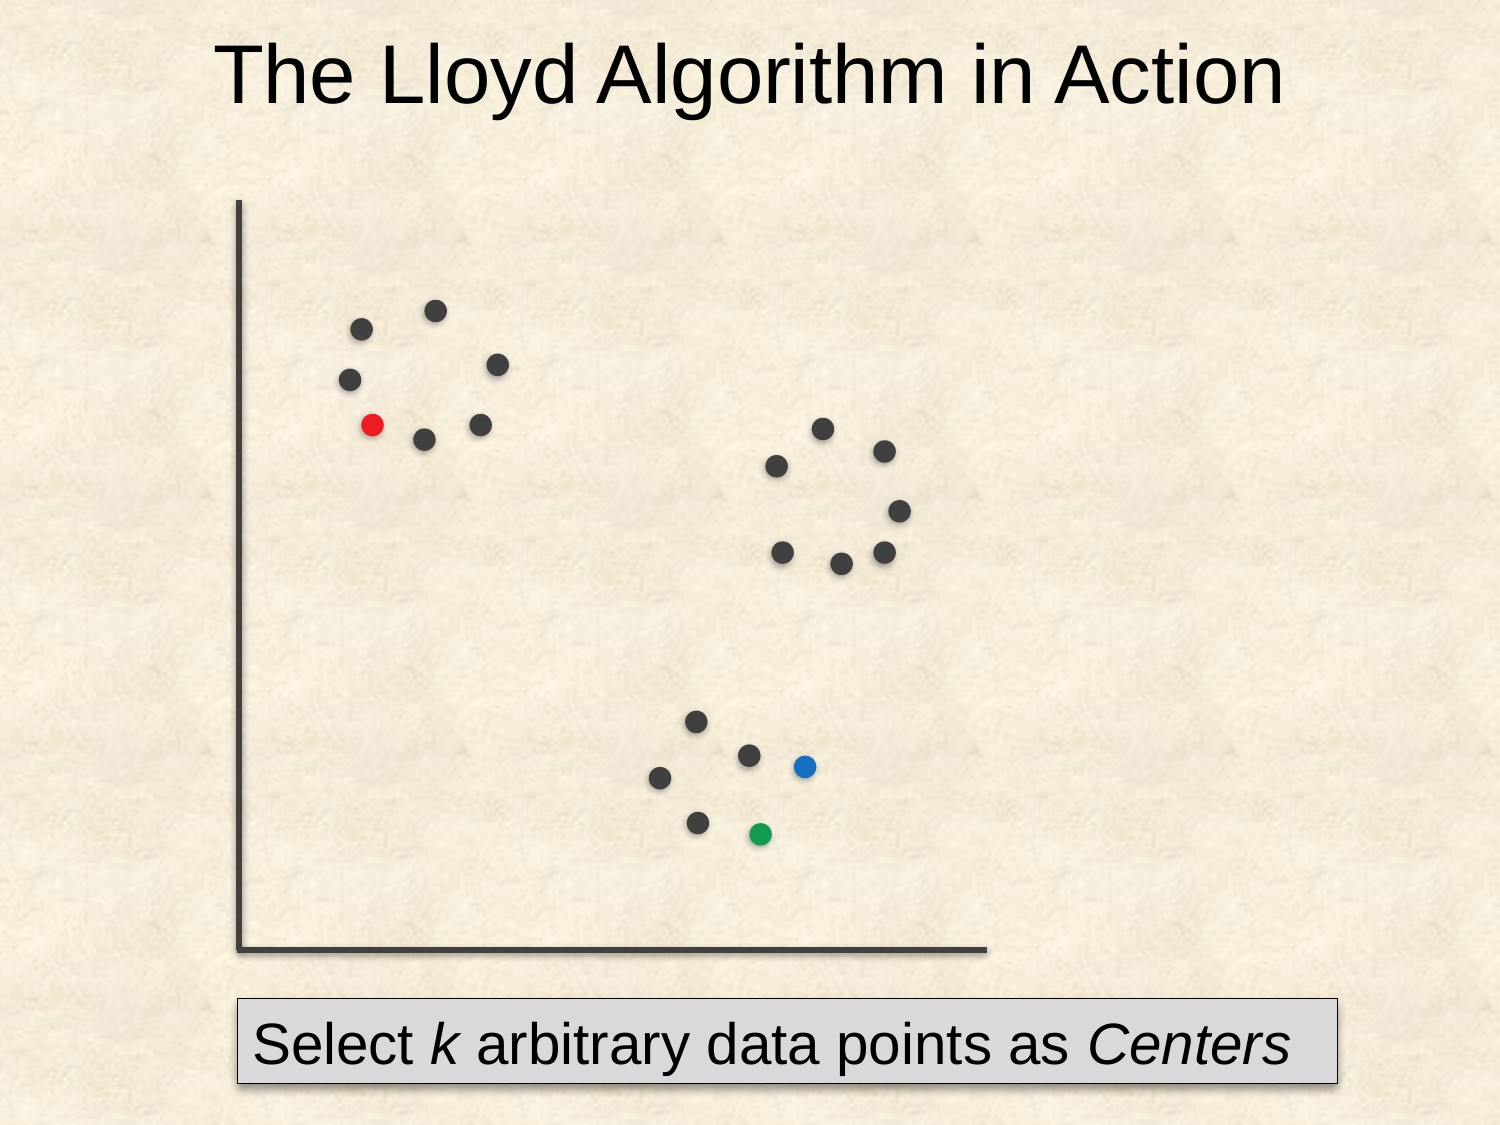

The Lloyd Algorithm in Action

Select k arbitrary data points as Centers